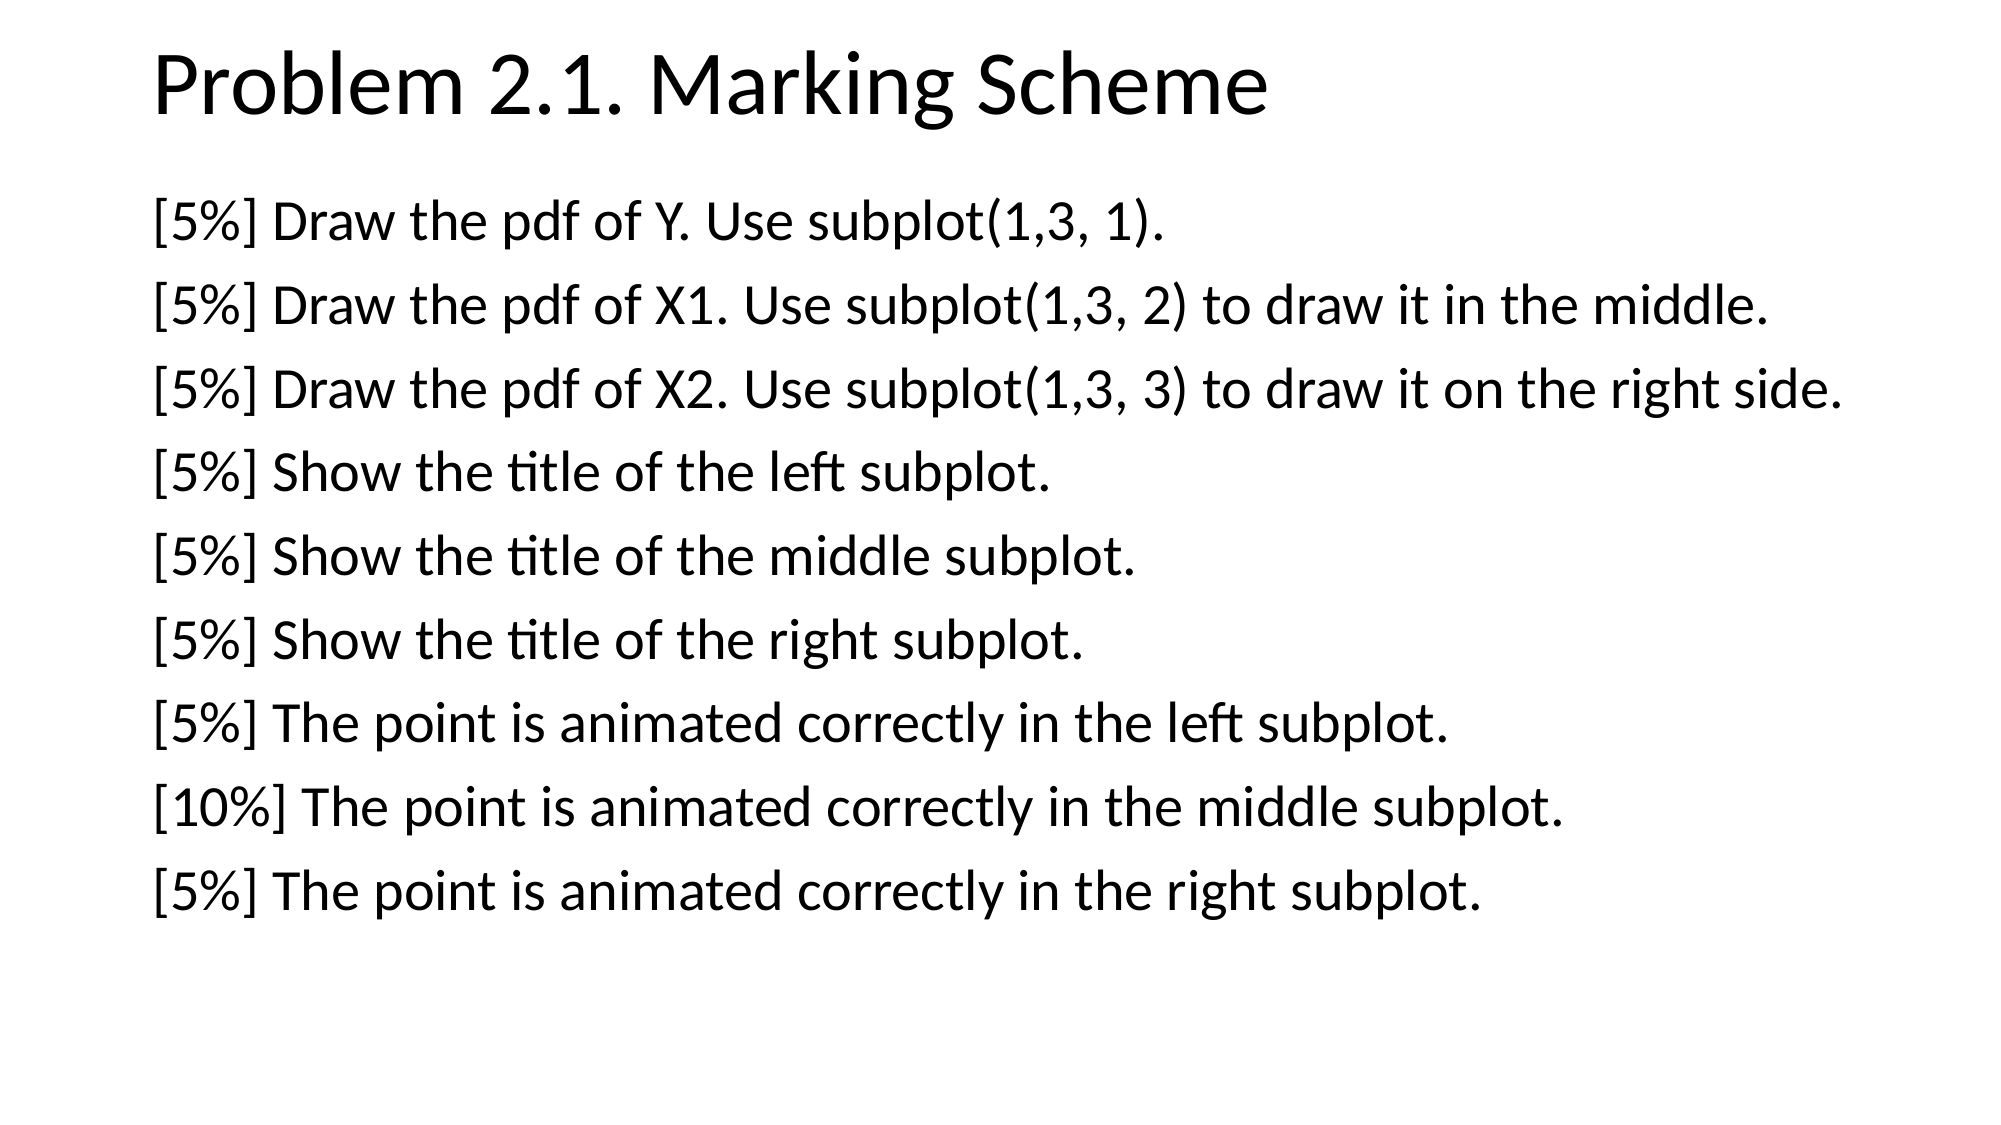

# Problem 2.1. Marking Scheme
[5%] Draw the pdf of Y. Use subplot(1,3, 1).
[5%] Draw the pdf of X1. Use subplot(1,3, 2) to draw it in the middle.
[5%] Draw the pdf of X2. Use subplot(1,3, 3) to draw it on the right side.
[5%] Show the title of the left subplot.
[5%] Show the title of the middle subplot.
[5%] Show the title of the right subplot.
[5%] The point is animated correctly in the left subplot.
[10%] The point is animated correctly in the middle subplot.
[5%] The point is animated correctly in the right subplot.